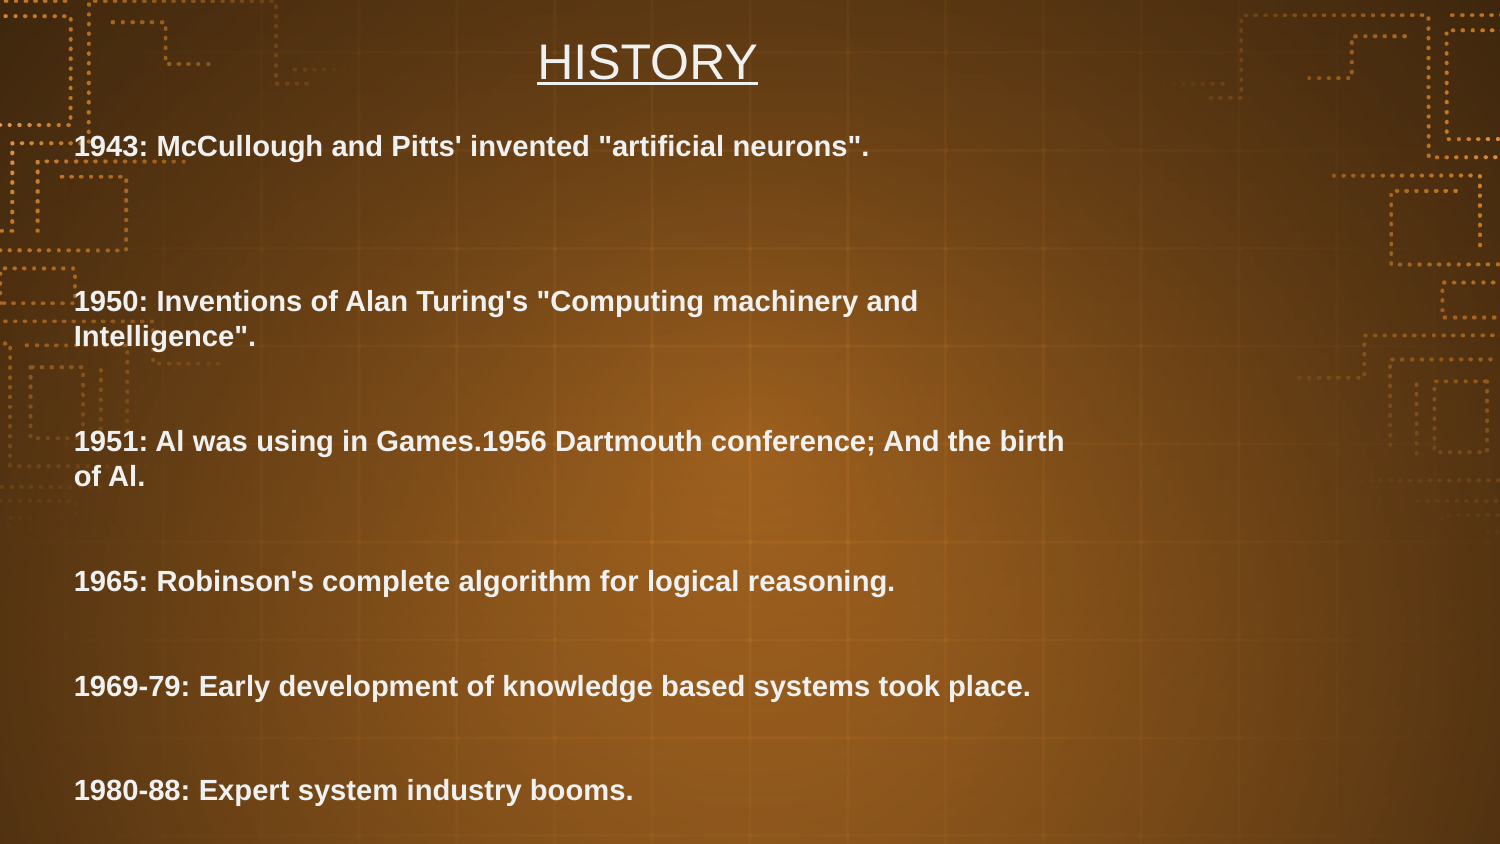

HISTORY
1943: McCullough and Pitts' invented "artificial neurons".

1950: Inventions of Alan Turing's "Computing machinery and Intelligence".

1951: Al was using in Games.1956 Dartmouth conference; And the birth of Al.

1965: Robinson's complete algorithm for logical reasoning.

1969-79: Early development of knowledge based systems took place.

1980-88: Expert system industry booms.